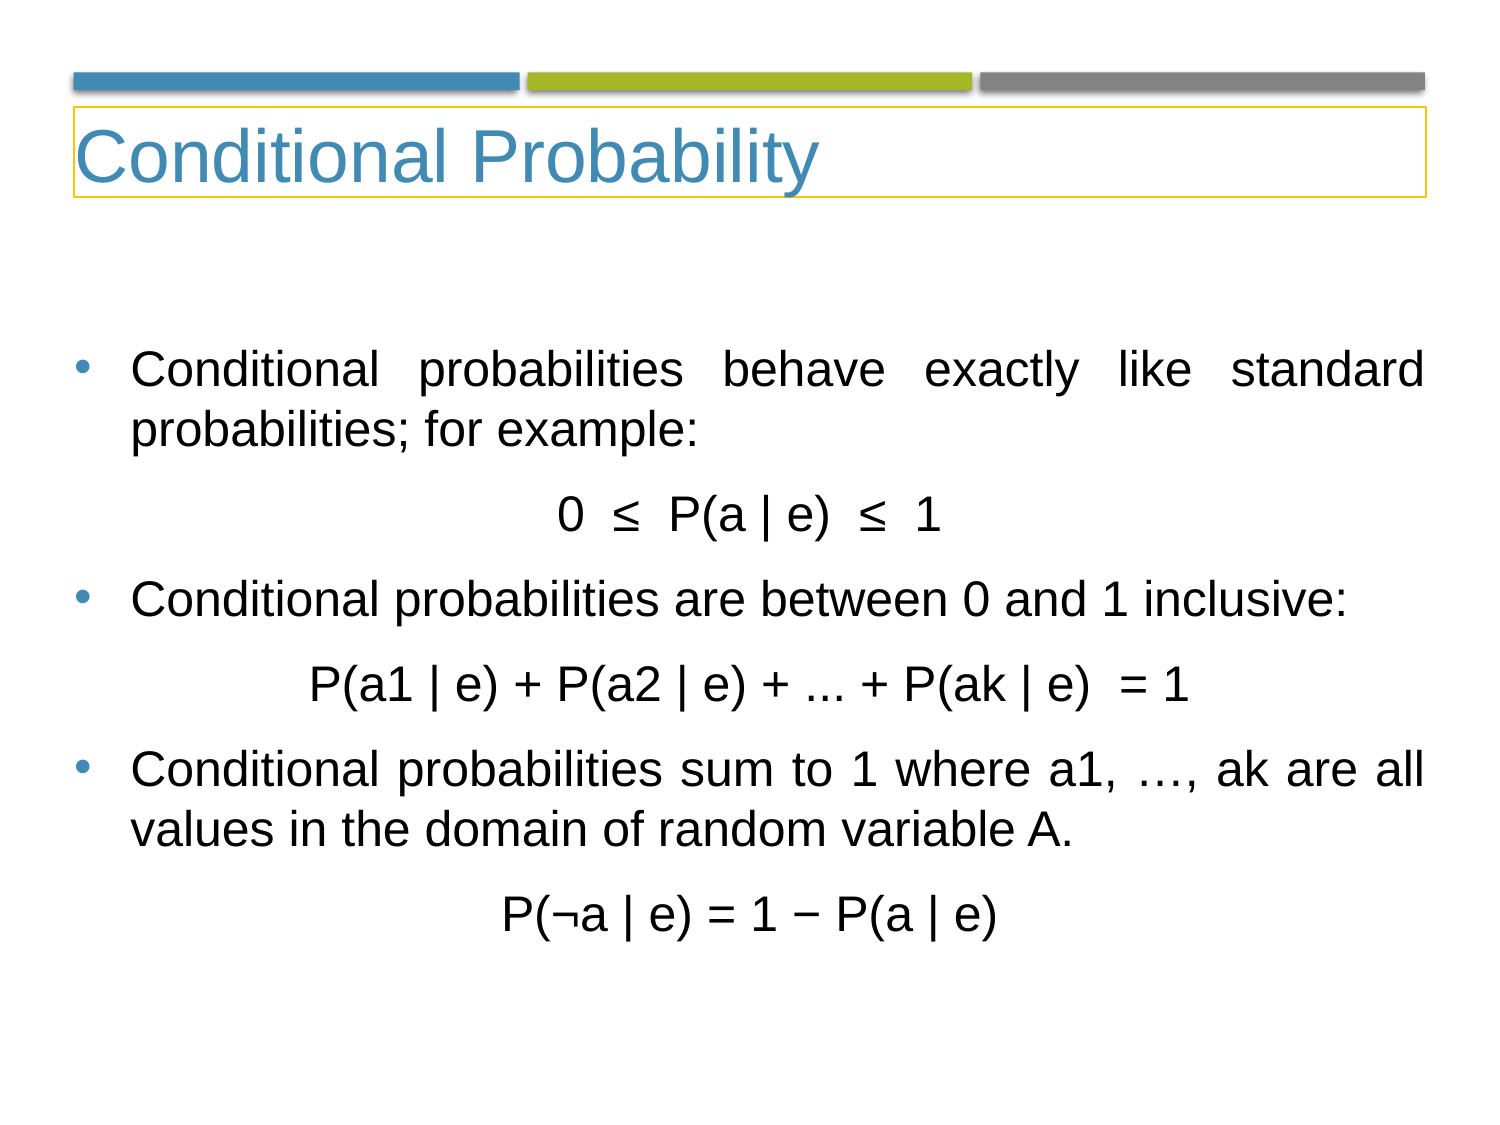

Conditional Probability
Conditional probabilities behave exactly like standard probabilities; for example:
0  ≤  P(a | e)  ≤  1
Conditional probabilities are between 0 and 1 inclusive:
P(a1 | e) + P(a2 | e) + ... + P(ak | e)  = 1
Conditional probabilities sum to 1 where a1, …, ak are all values in the domain of random variable A.
P(¬a | e) = 1 − P(a | e)